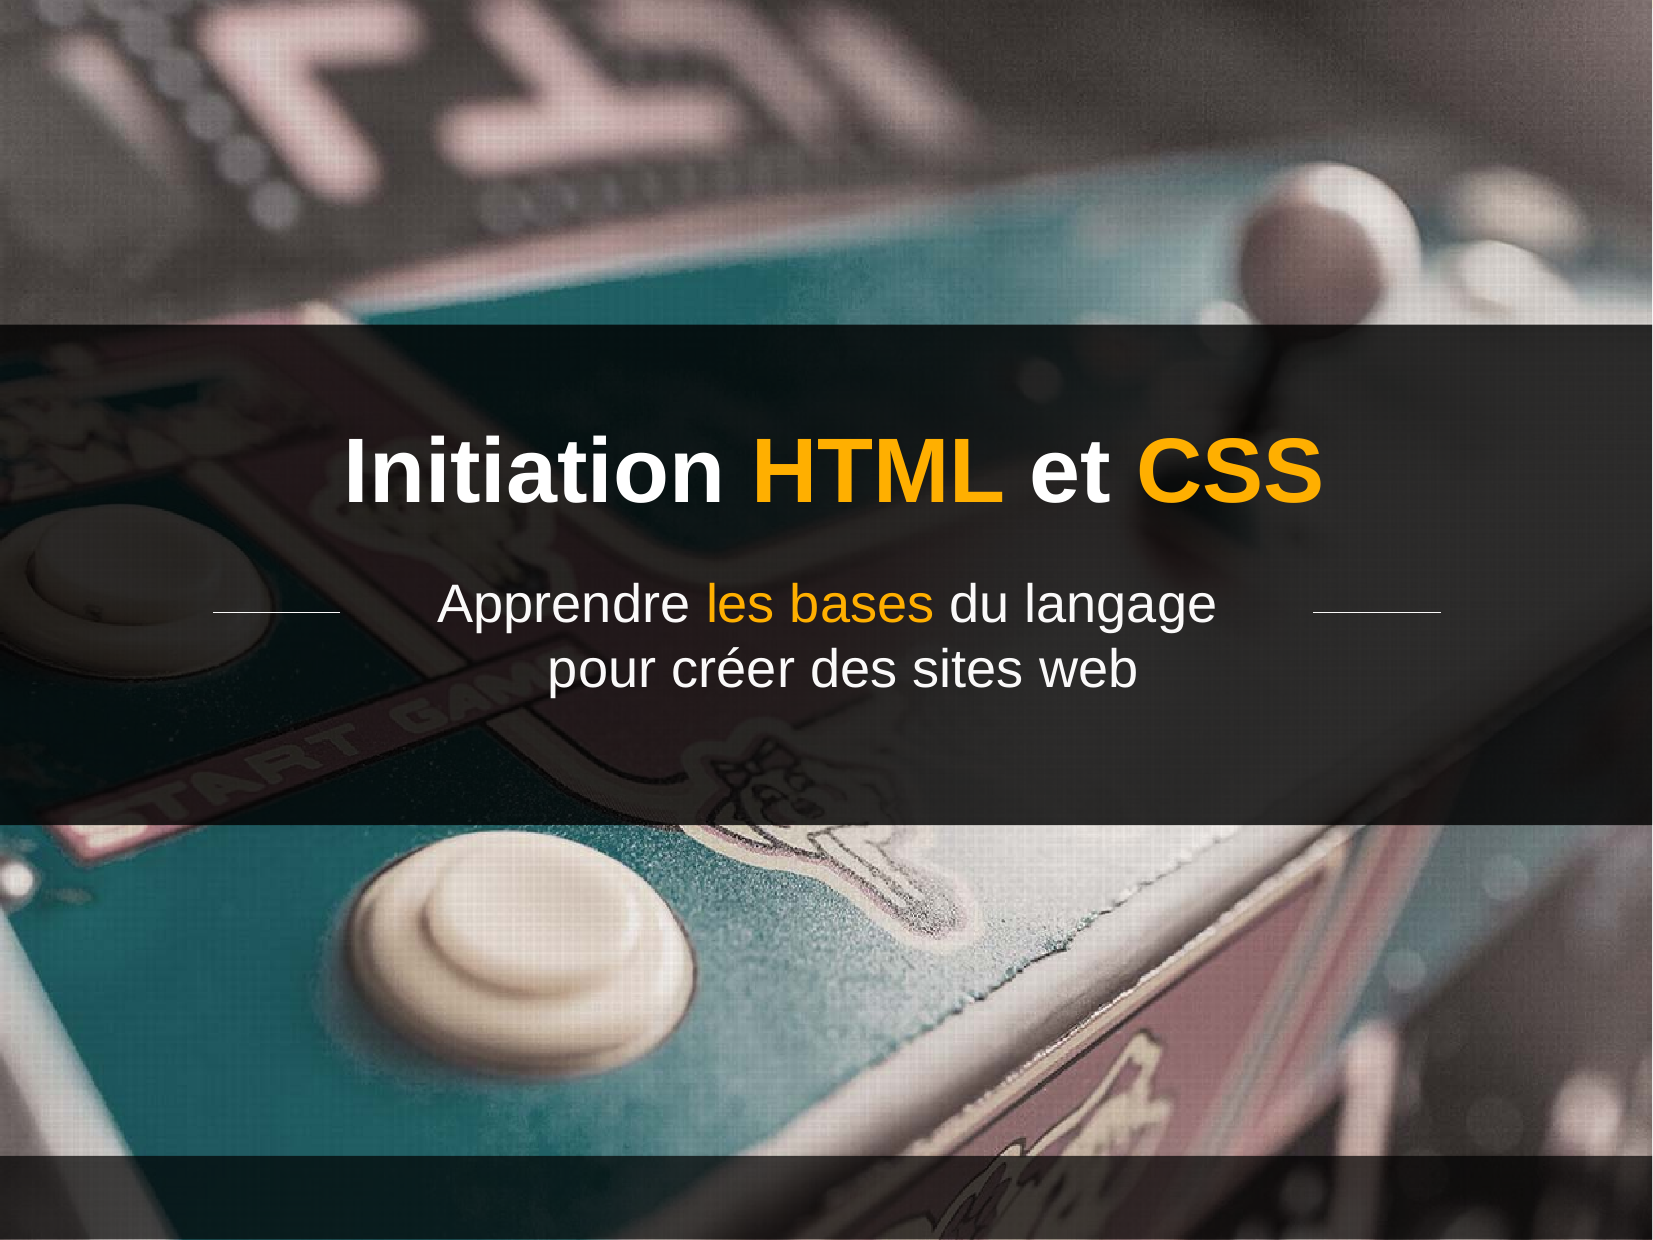

Initiation HTML et CSS
Apprendre les bases du langage  pour créer des sites web

1